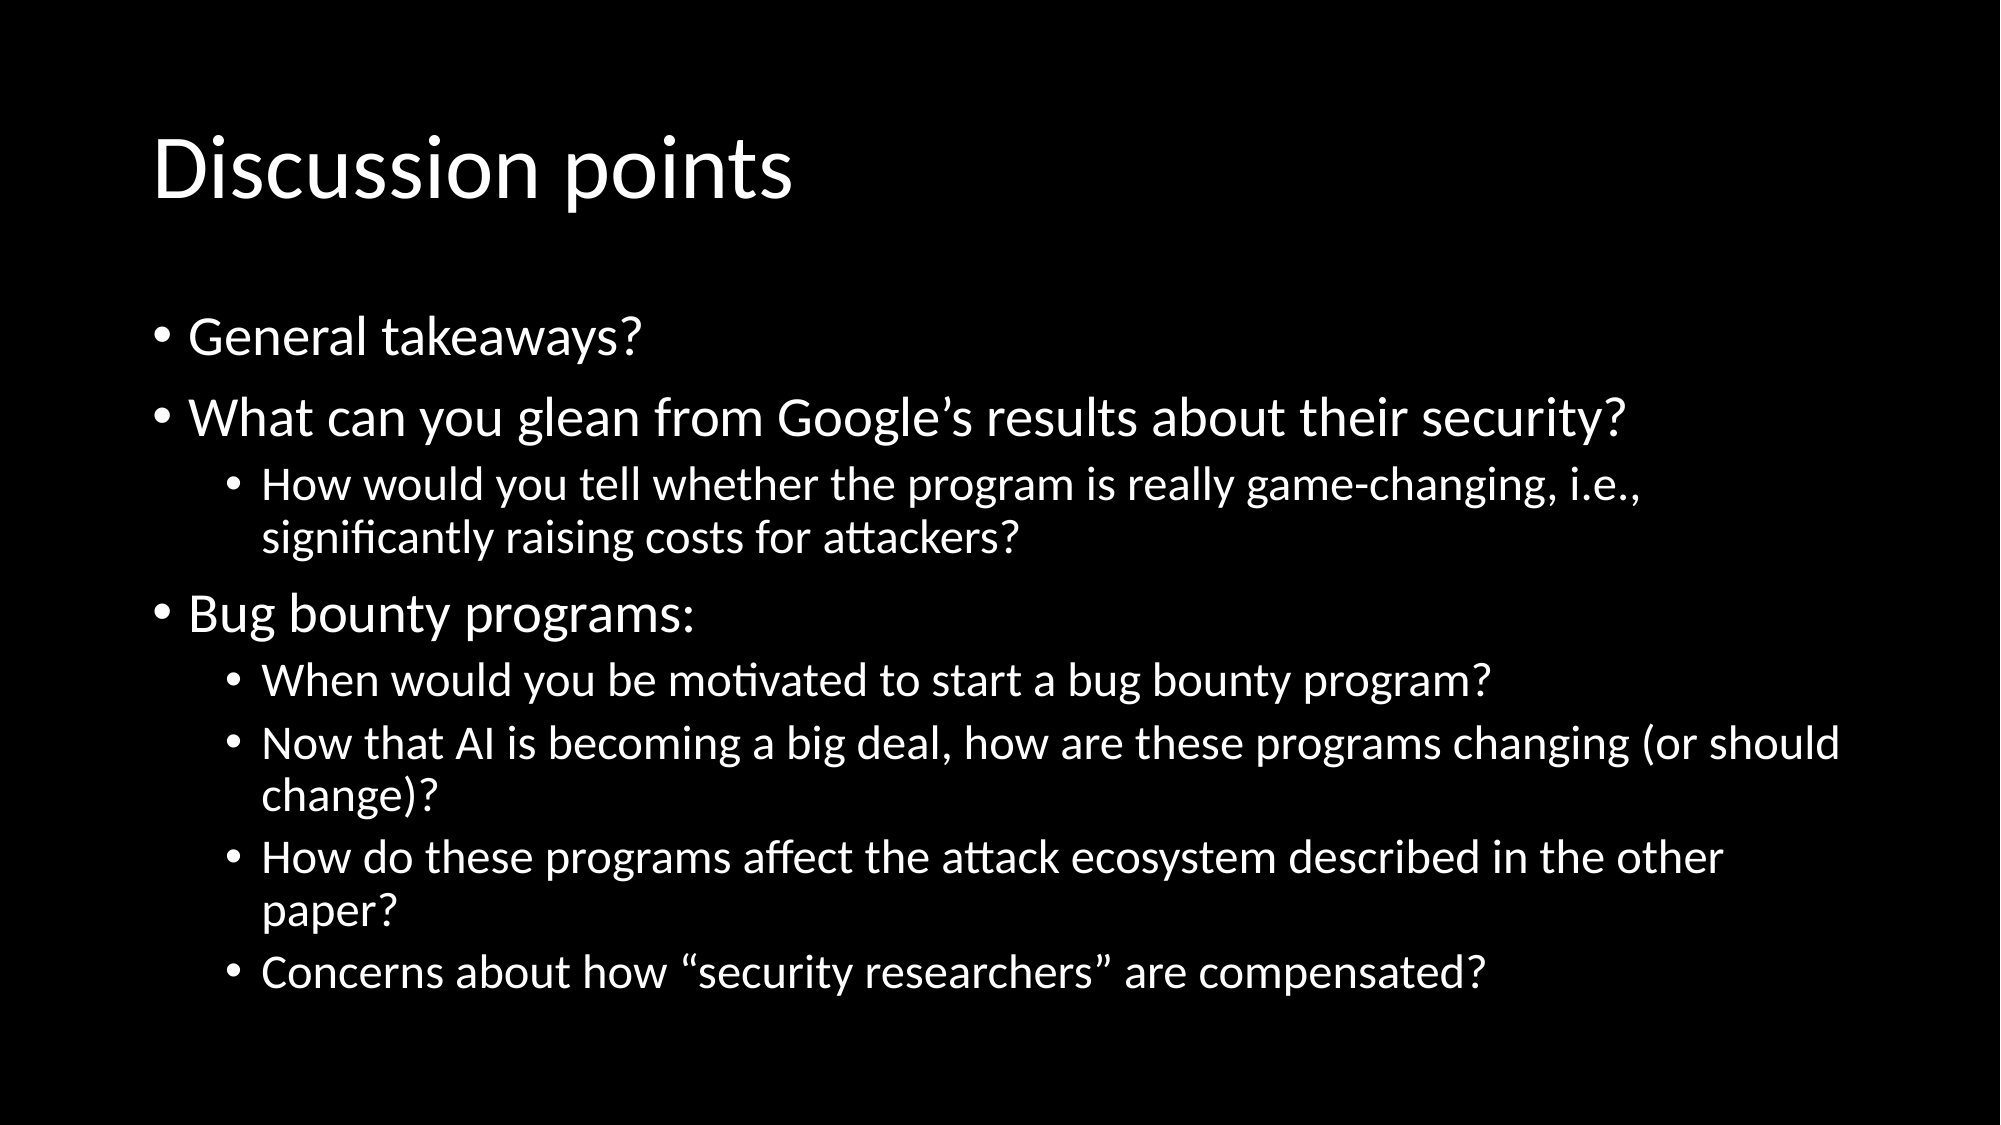

# Discussion points
General takeaways?
What can you glean from Google’s results about their security?
How would you tell whether the program is really game-changing, i.e., significantly raising costs for attackers?
Bug bounty programs:
When would you be motivated to start a bug bounty program?
Now that AI is becoming a big deal, how are these programs changing (or should change)?
How do these programs affect the attack ecosystem described in the other paper?
Concerns about how “security researchers” are compensated?